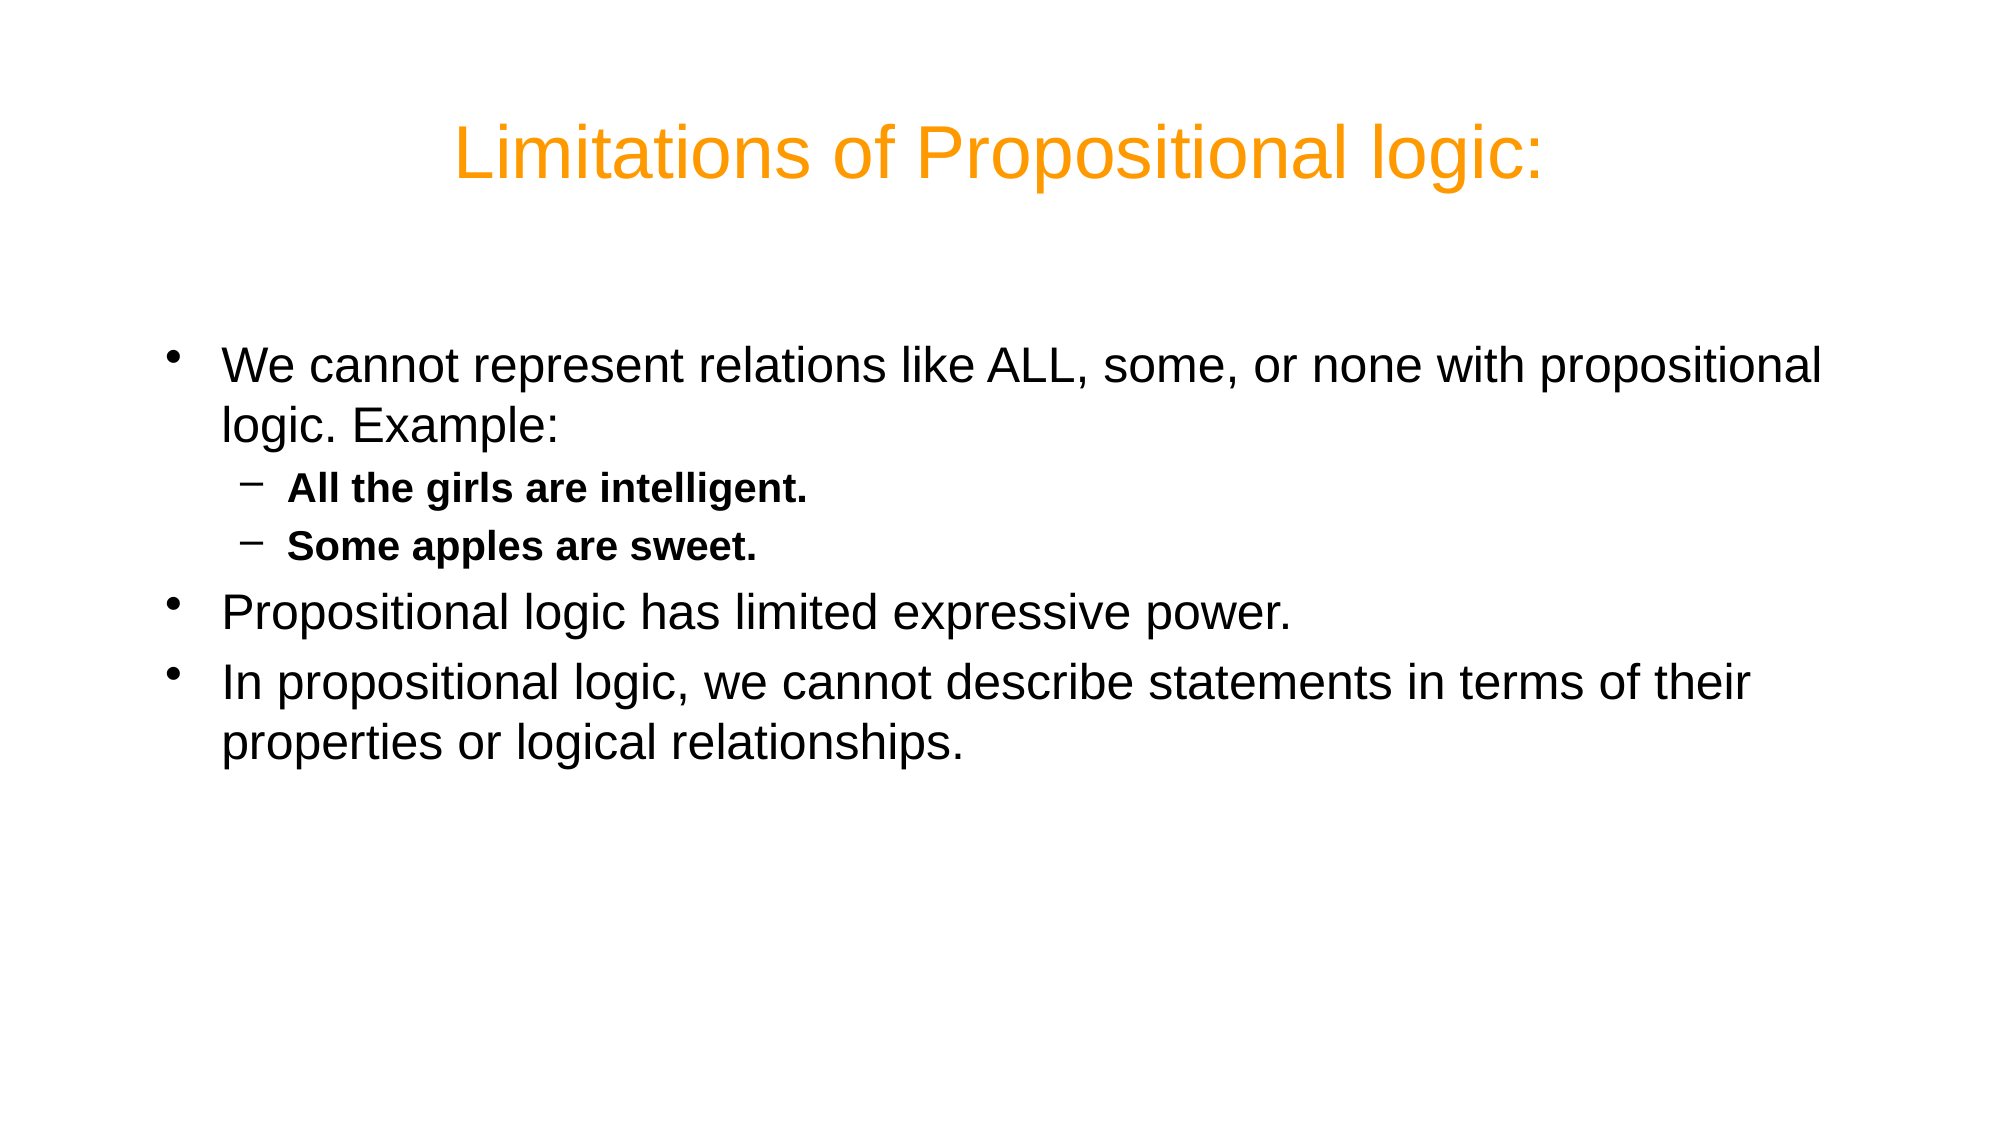

# Limitations of Propositional logic:
We cannot represent relations like ALL, some, or none with propositional logic. Example:
All the girls are intelligent.
Some apples are sweet.
Propositional logic has limited expressive power.
In propositional logic, we cannot describe statements in terms of their properties or logical relationships.